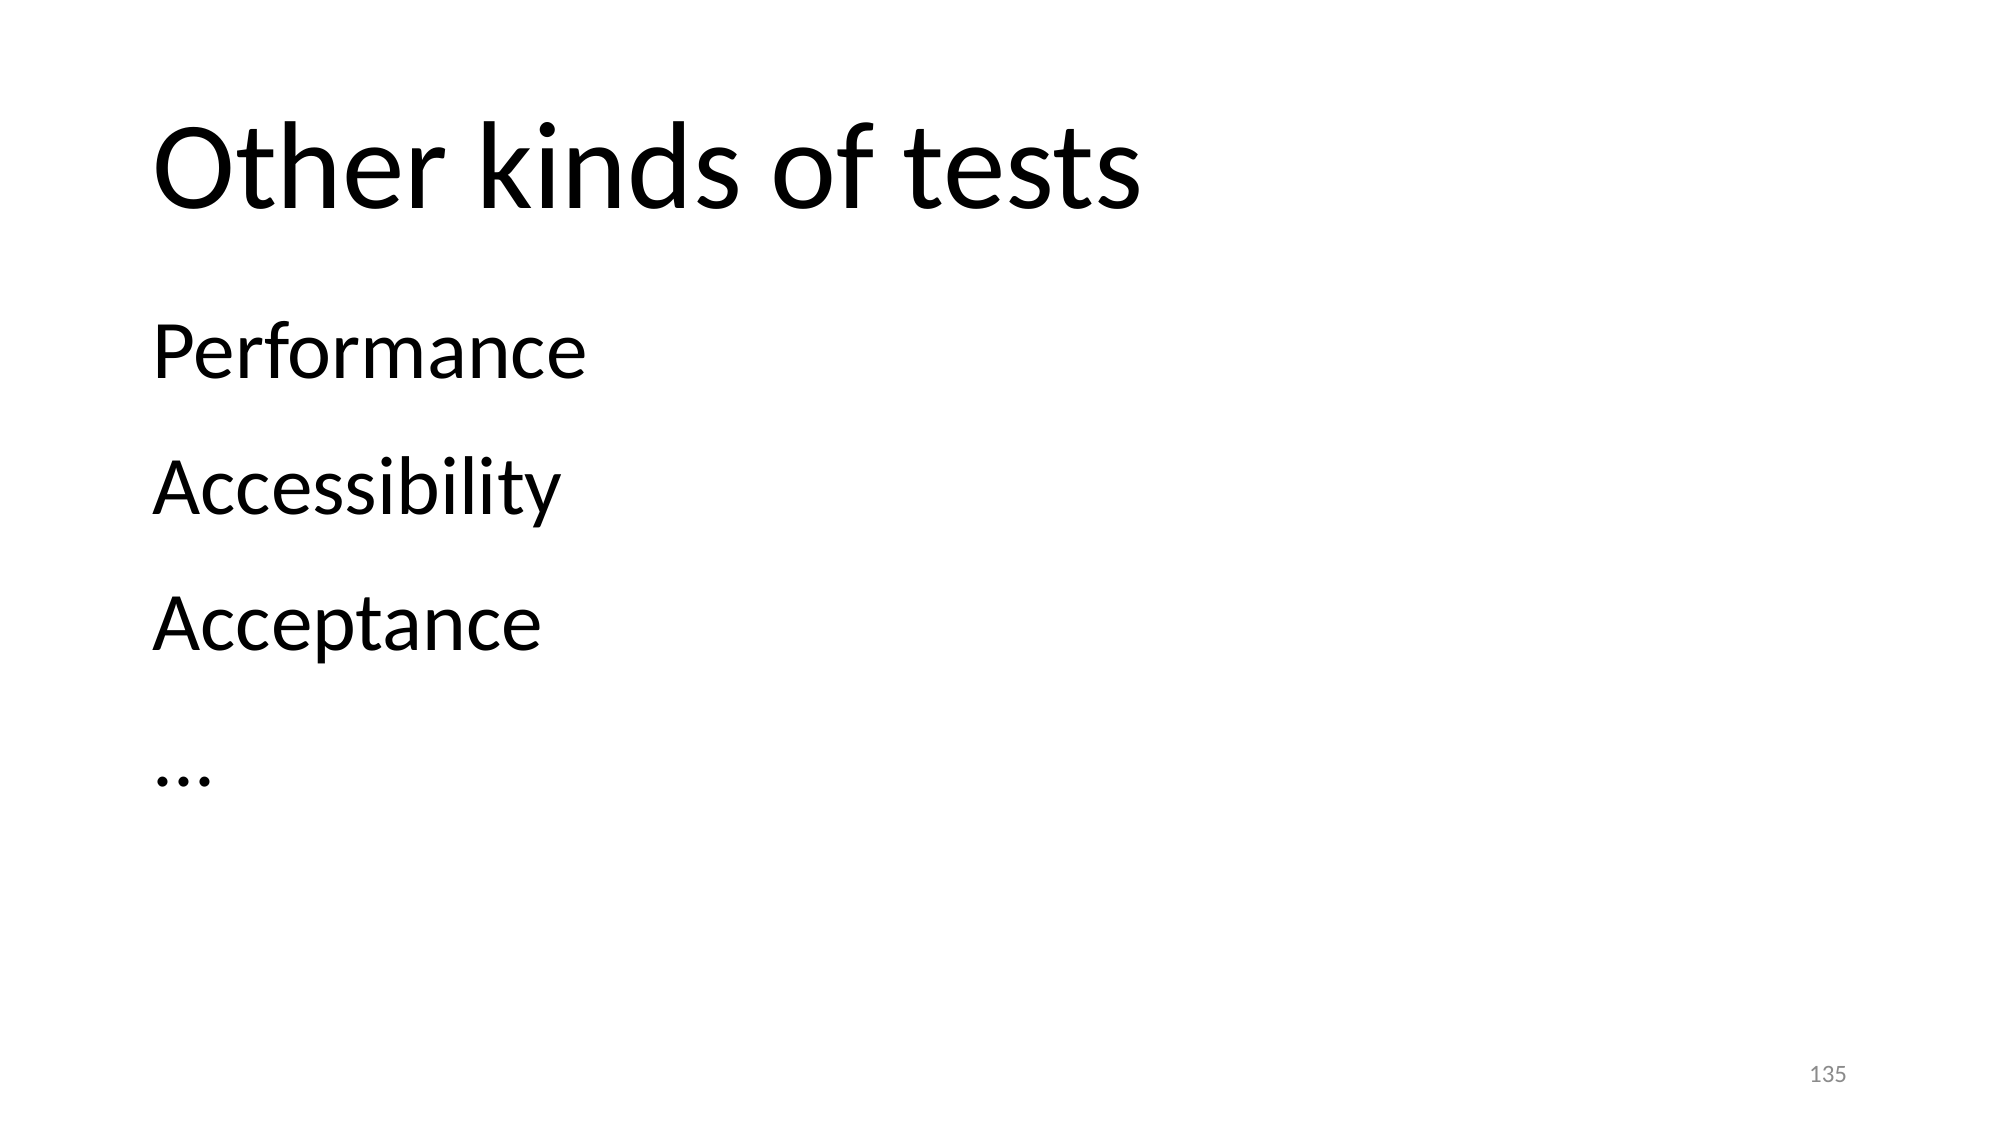

# Other kinds of tests
Performance
Accessibility
Acceptance
...
135